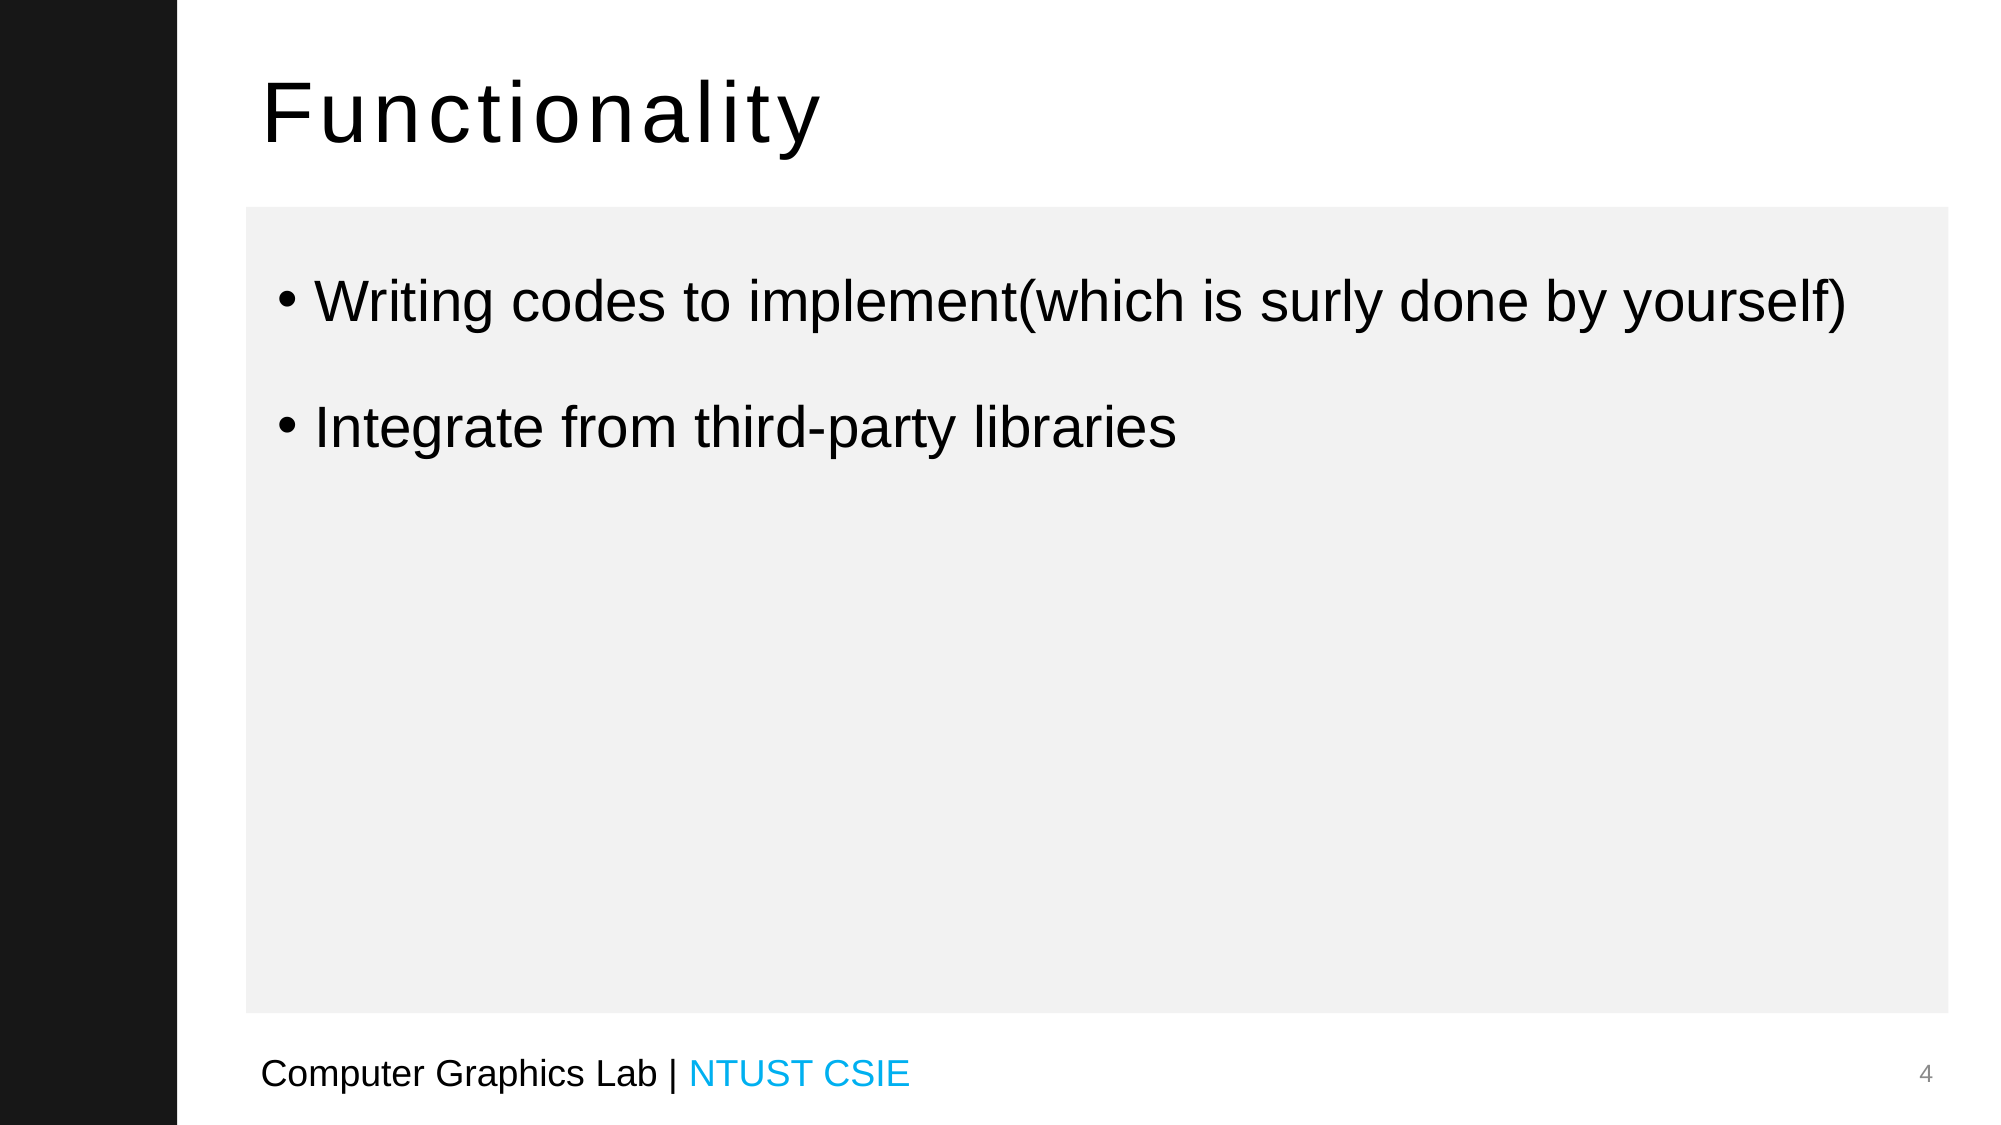

# Functionality
Writing codes to implement(which is surly done by yourself)
Integrate from third-party libraries